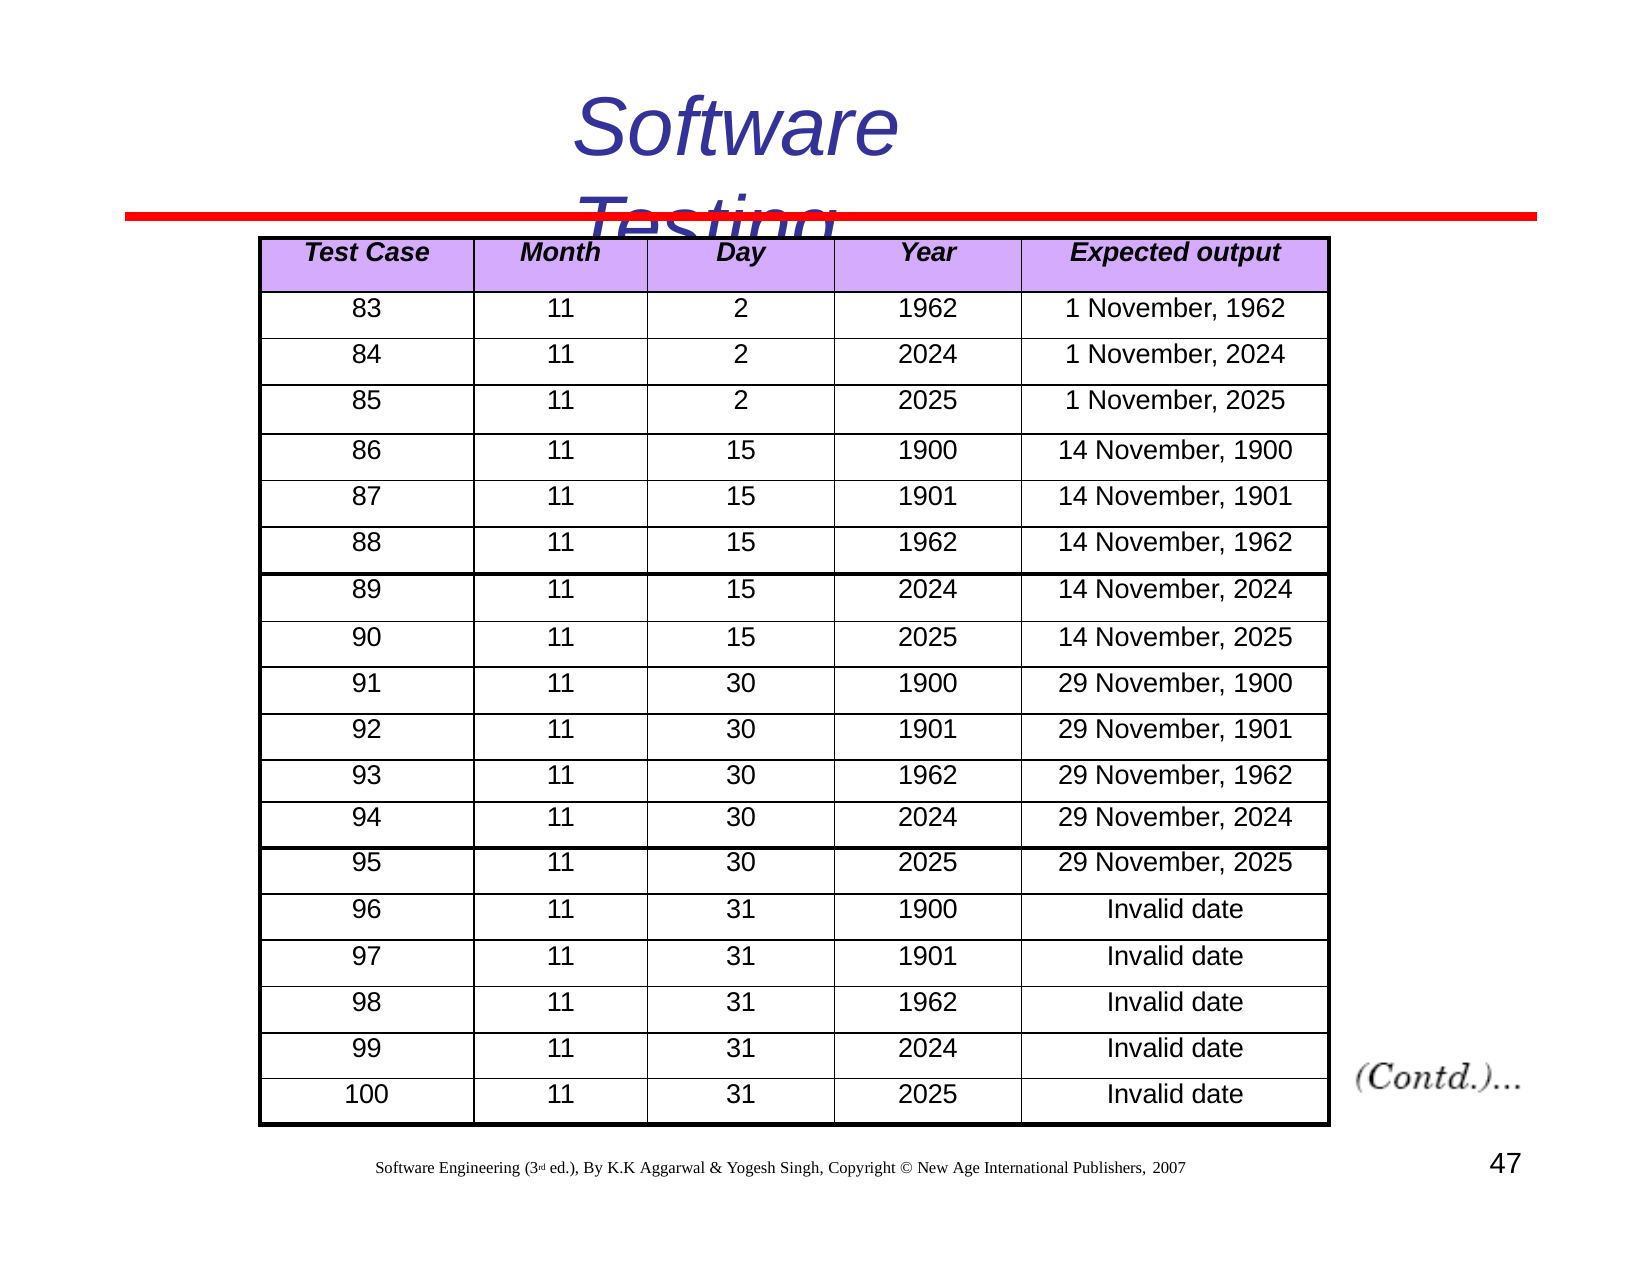

# Software Testing

| Test Case | Month | Day | Year | Expected output |
| --- | --- | --- | --- | --- |
| 83 | 11 | 2 | 1962 | 1 November, 1962 |
| 84 | 11 | 2 | 2024 | 1 November, 2024 |
| 85 | 11 | 2 | 2025 | 1 November, 2025 |
| 86 | 11 | 15 | 1900 | 14 November, 1900 |
| 87 | 11 | 15 | 1901 | 14 November, 1901 |
| 88 | 11 | 15 | 1962 | 14 November, 1962 |
| 89 | 11 | 15 | 2024 | 14 November, 2024 |
| 90 | 11 | 15 | 2025 | 14 November, 2025 |
| 91 | 11 | 30 | 1900 | 29 November, 1900 |
| 92 | 11 | 30 | 1901 | 29 November, 1901 |
| 93 | 11 | 30 | 1962 | 29 November, 1962 |
| 94 | 11 | 30 | 2024 | 29 November, 2024 |
| 95 | 11 | 30 | 2025 | 29 November, 2025 |
| 96 | 11 | 31 | 1900 | Invalid date |
| 97 | 11 | 31 | 1901 | Invalid date |
| 98 | 11 | 31 | 1962 | Invalid date |
| 99 | 11 | 31 | 2024 | Invalid date |
| 100 | 11 | 31 | 2025 | Invalid date |

47
Software Engineering (3rd  ed.), By K.K Aggarwal & Yogesh Singh, Copyright © New Age International Publishers, 2007